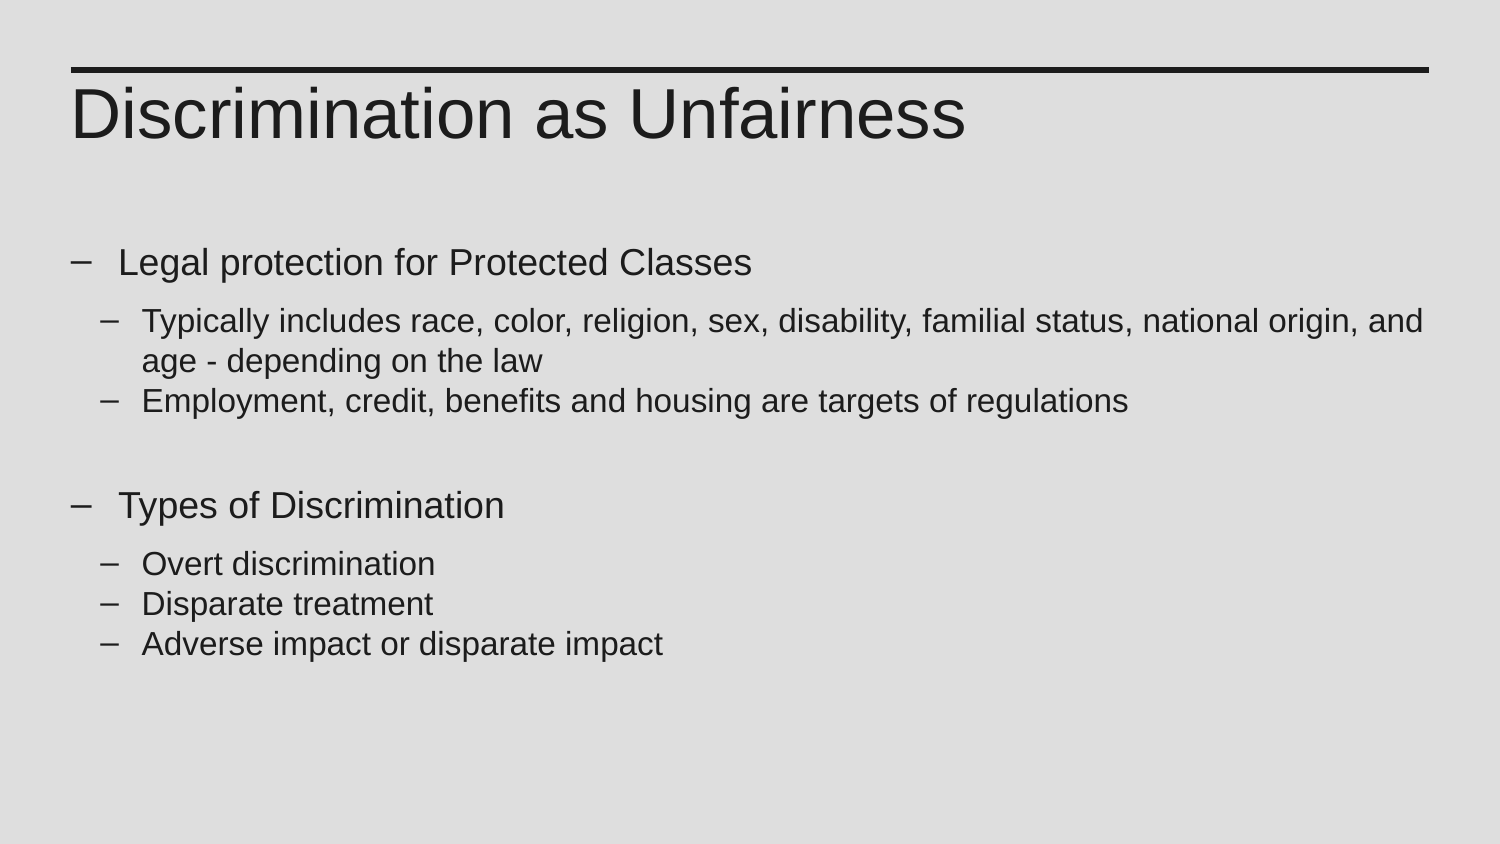

Discrimination as Unfairness
Legal protection for Protected Classes
Typically includes race, color, religion, sex, disability, familial status, national origin, and age - depending on the law
Employment, credit, benefits and housing are targets of regulations

Types of Discrimination
Overt discrimination
Disparate treatment
Adverse impact or disparate impact